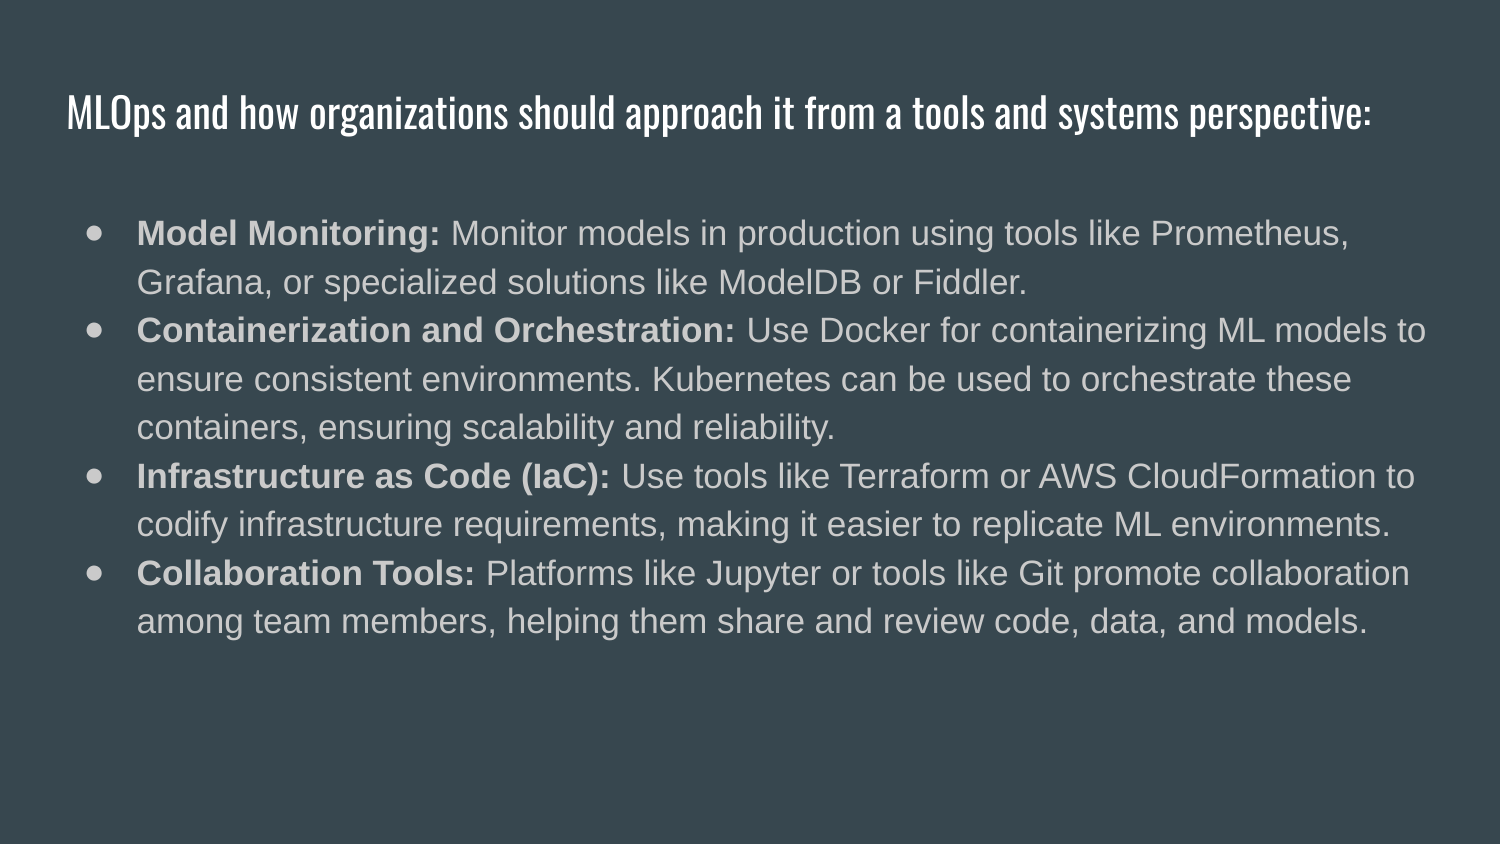

# MLOps and how organizations should approach it from a tools and systems perspective:
Model Monitoring: Monitor models in production using tools like Prometheus, Grafana, or specialized solutions like ModelDB or Fiddler.
Containerization and Orchestration: Use Docker for containerizing ML models to ensure consistent environments. Kubernetes can be used to orchestrate these containers, ensuring scalability and reliability.
Infrastructure as Code (IaC): Use tools like Terraform or AWS CloudFormation to codify infrastructure requirements, making it easier to replicate ML environments.
Collaboration Tools: Platforms like Jupyter or tools like Git promote collaboration among team members, helping them share and review code, data, and models.